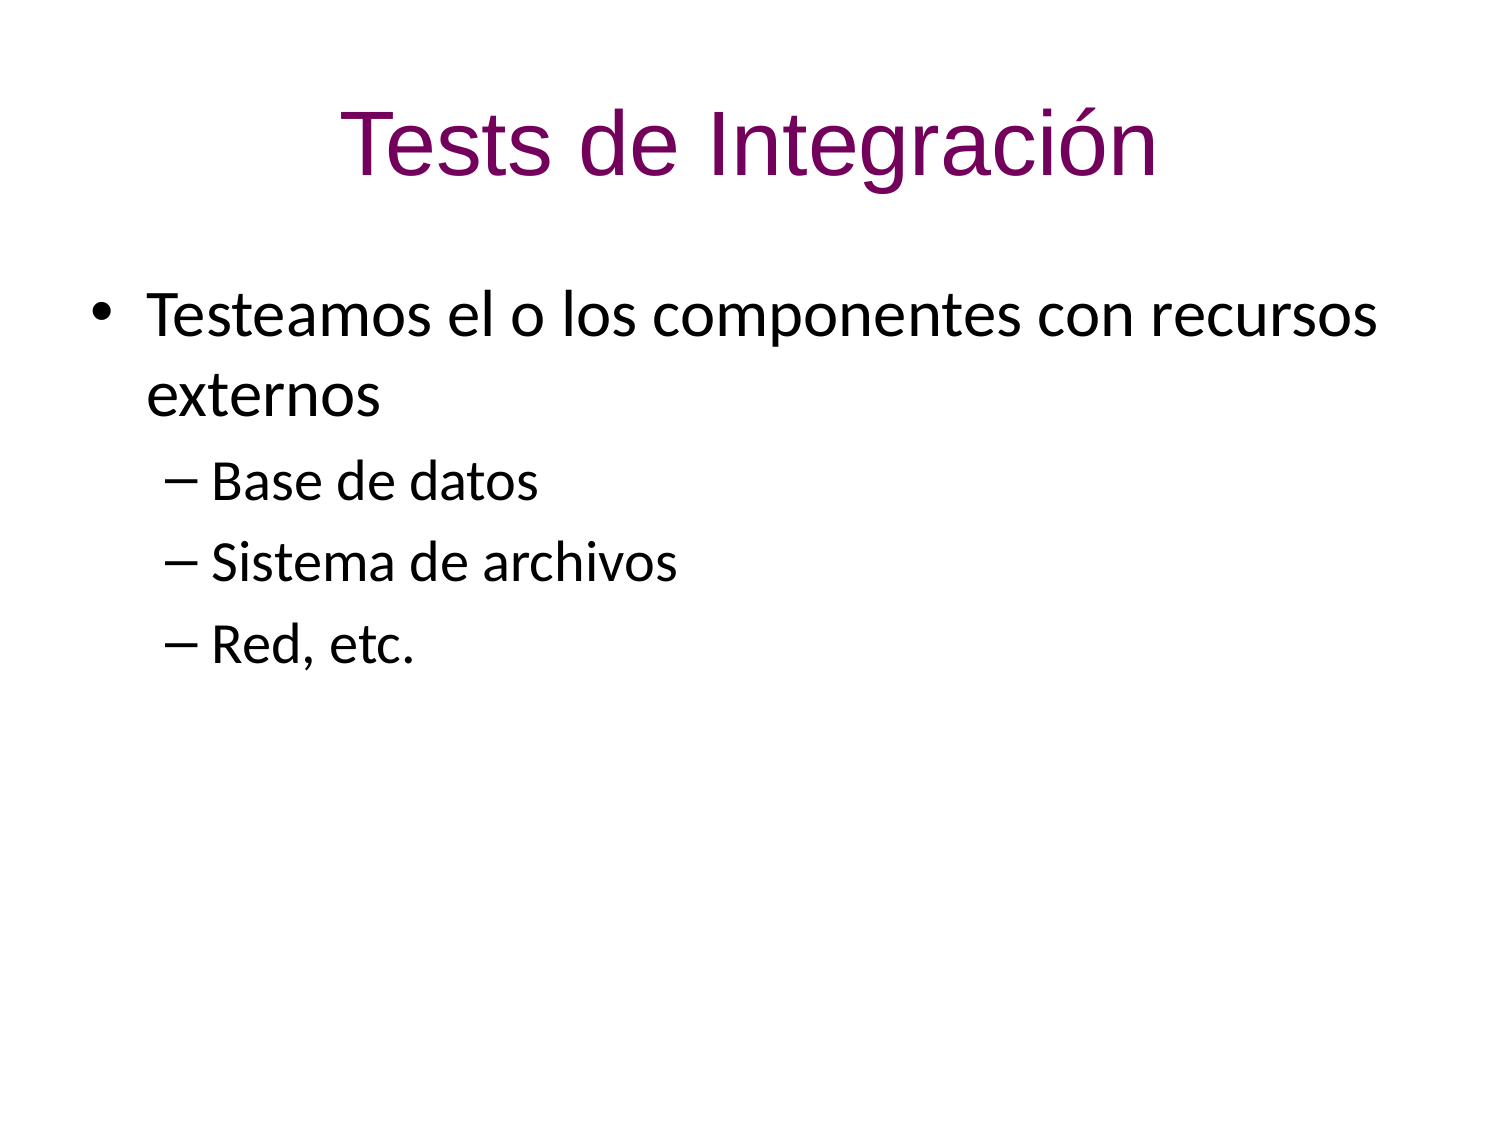

# Tests de Integración
Testeamos el o los componentes con recursos externos
Base de datos
Sistema de archivos
Red, etc.